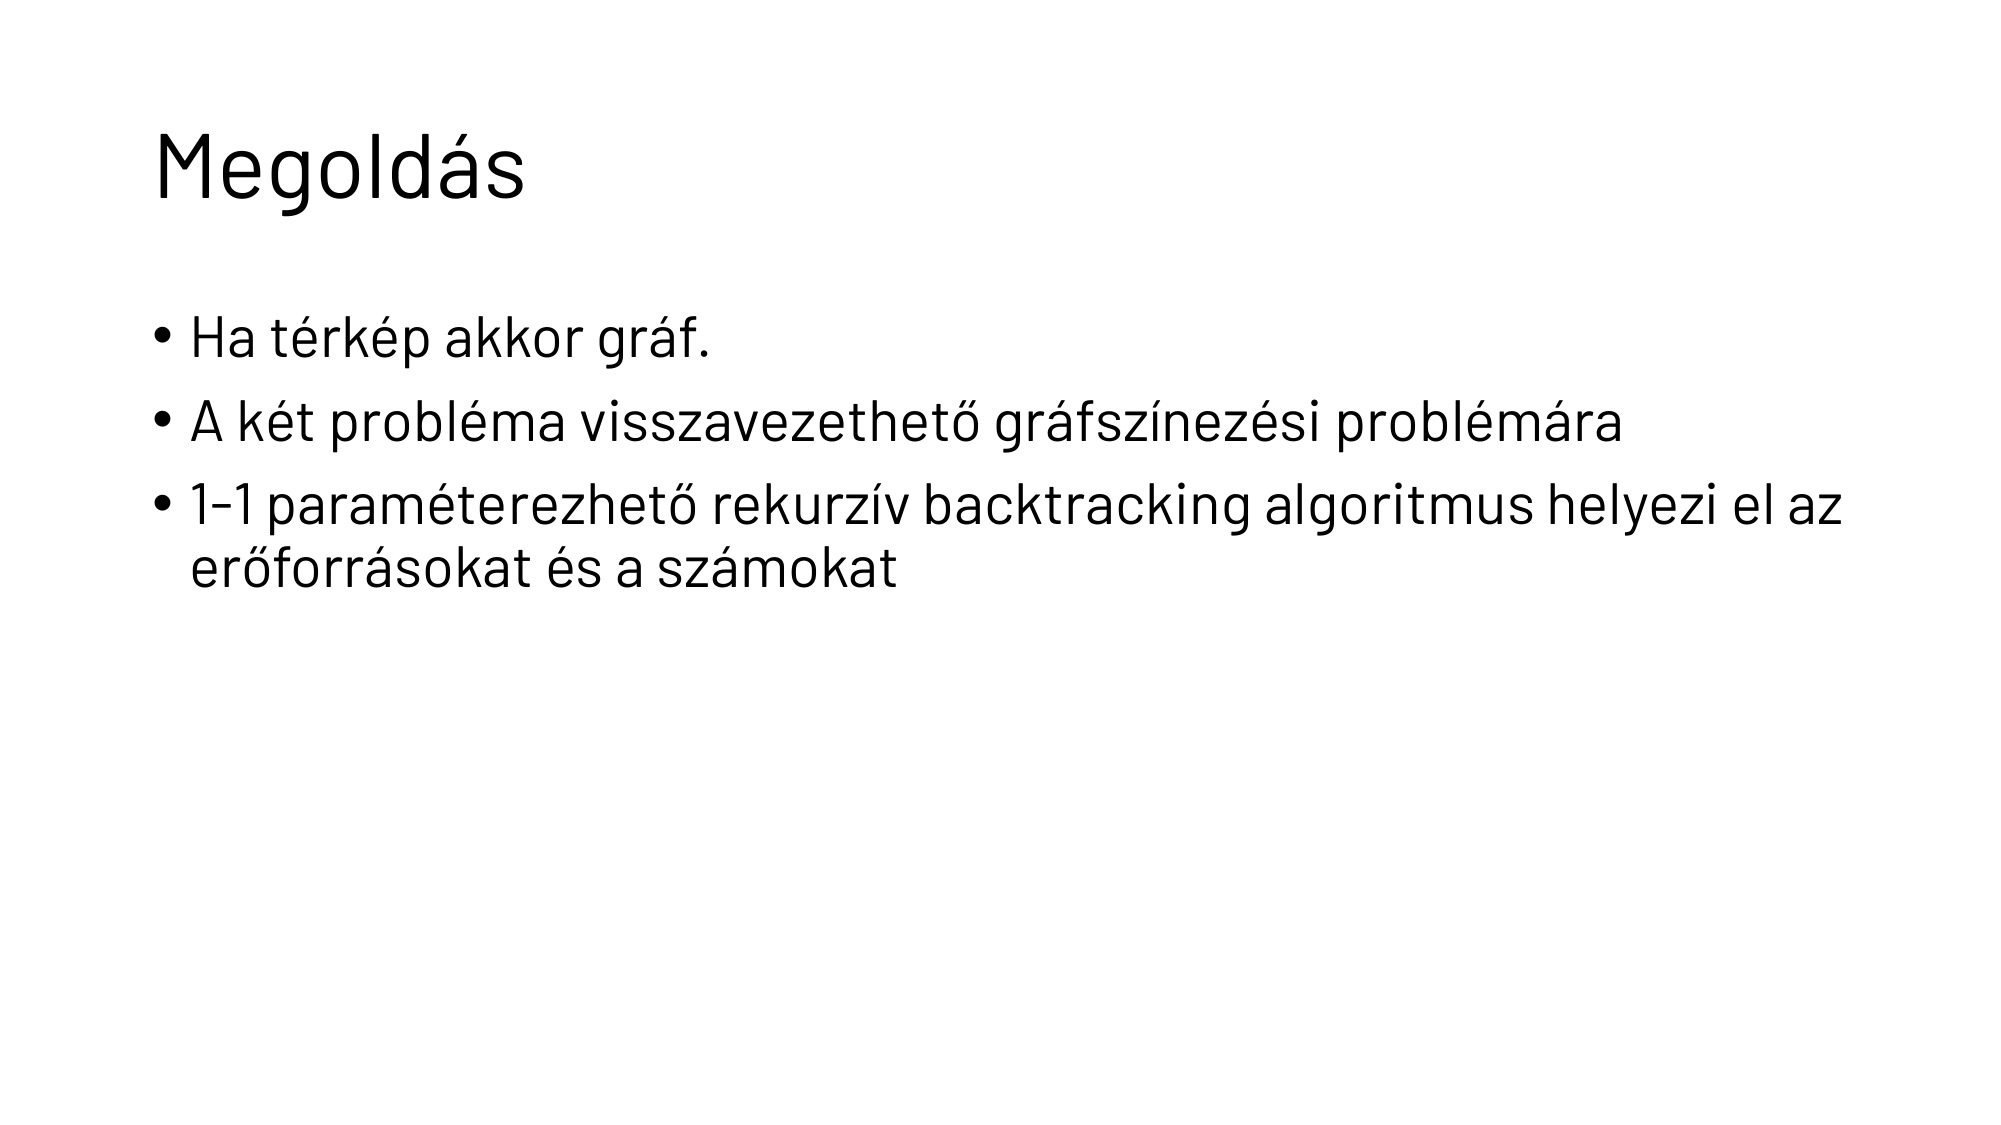

# Megoldás
Ha térkép akkor gráf.
A két probléma visszavezethető gráfszínezési problémára
1-1 paraméterezhető rekurzív backtracking algoritmus helyezi el az erőforrásokat és a számokat